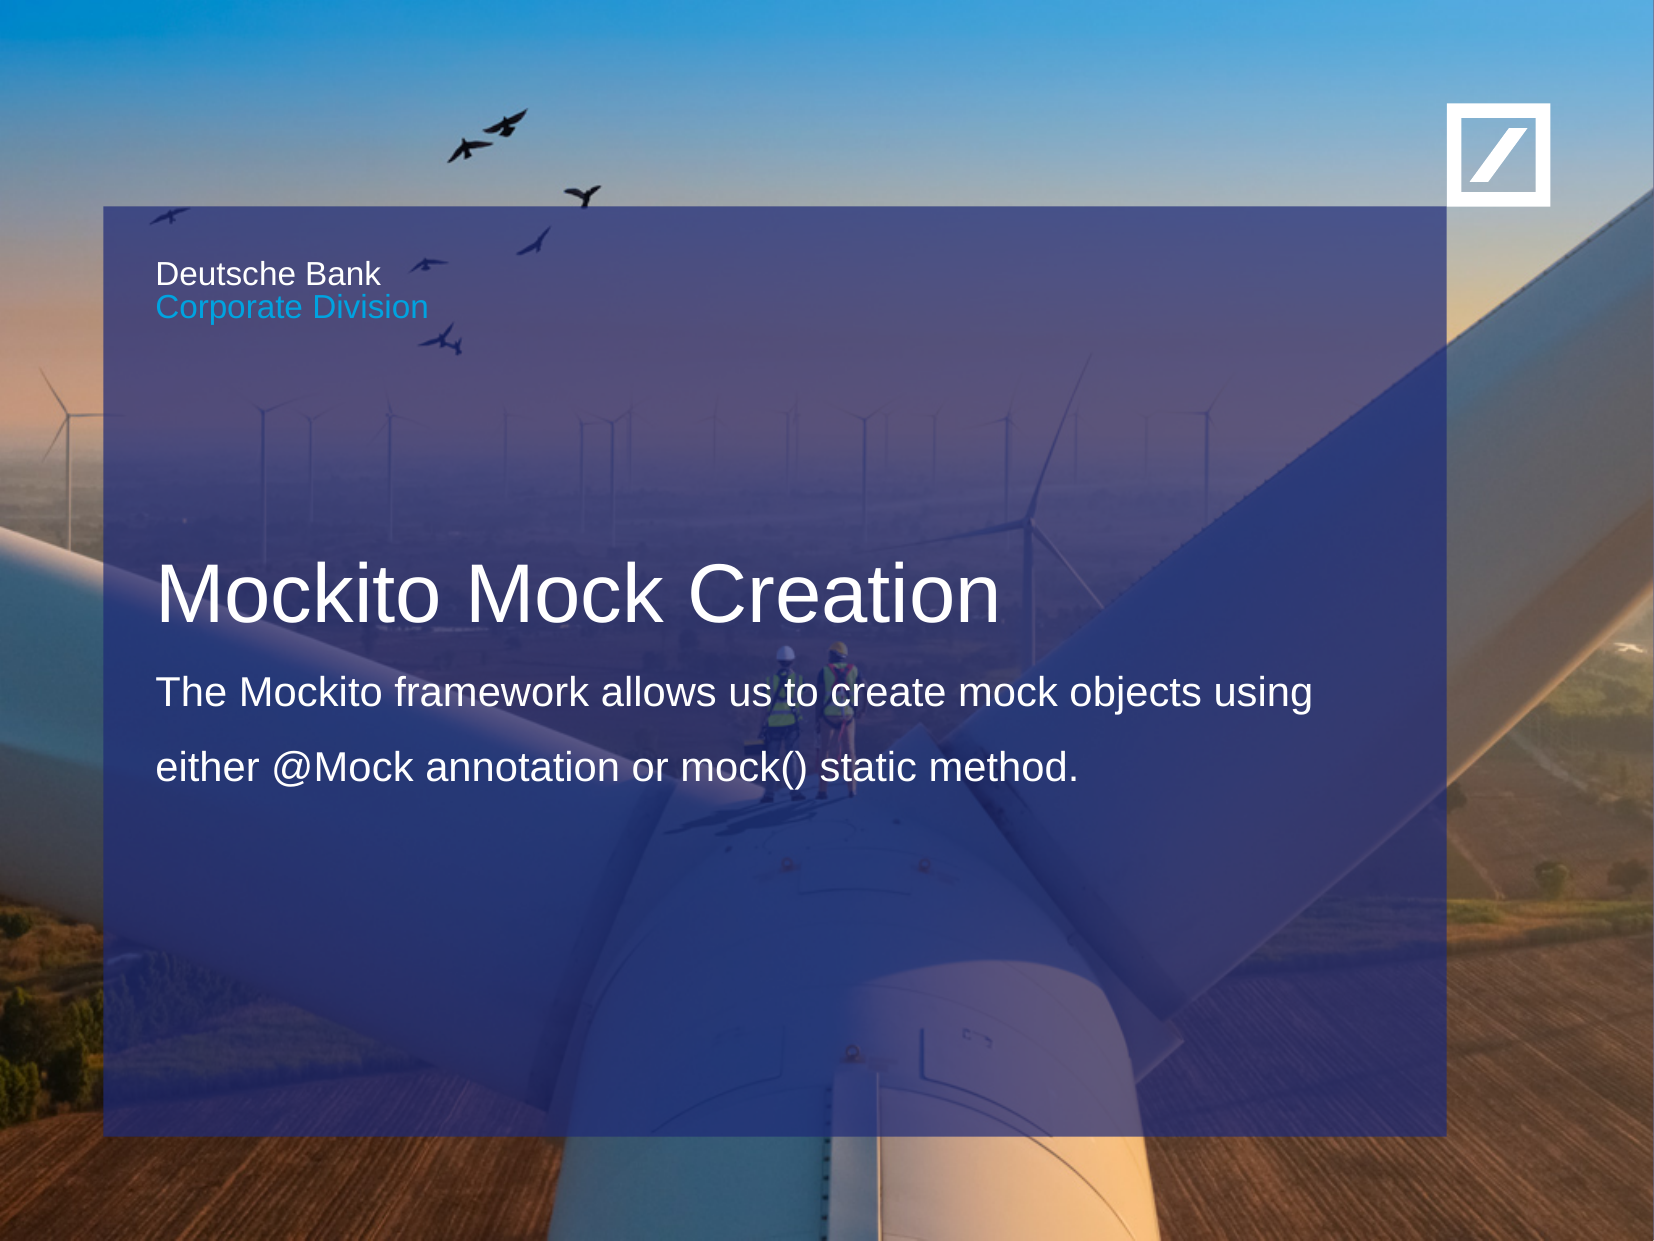

Mockito Mock Creation
The Mockito framework allows us to create mock objects using either @Mock annotation or mock() static method.